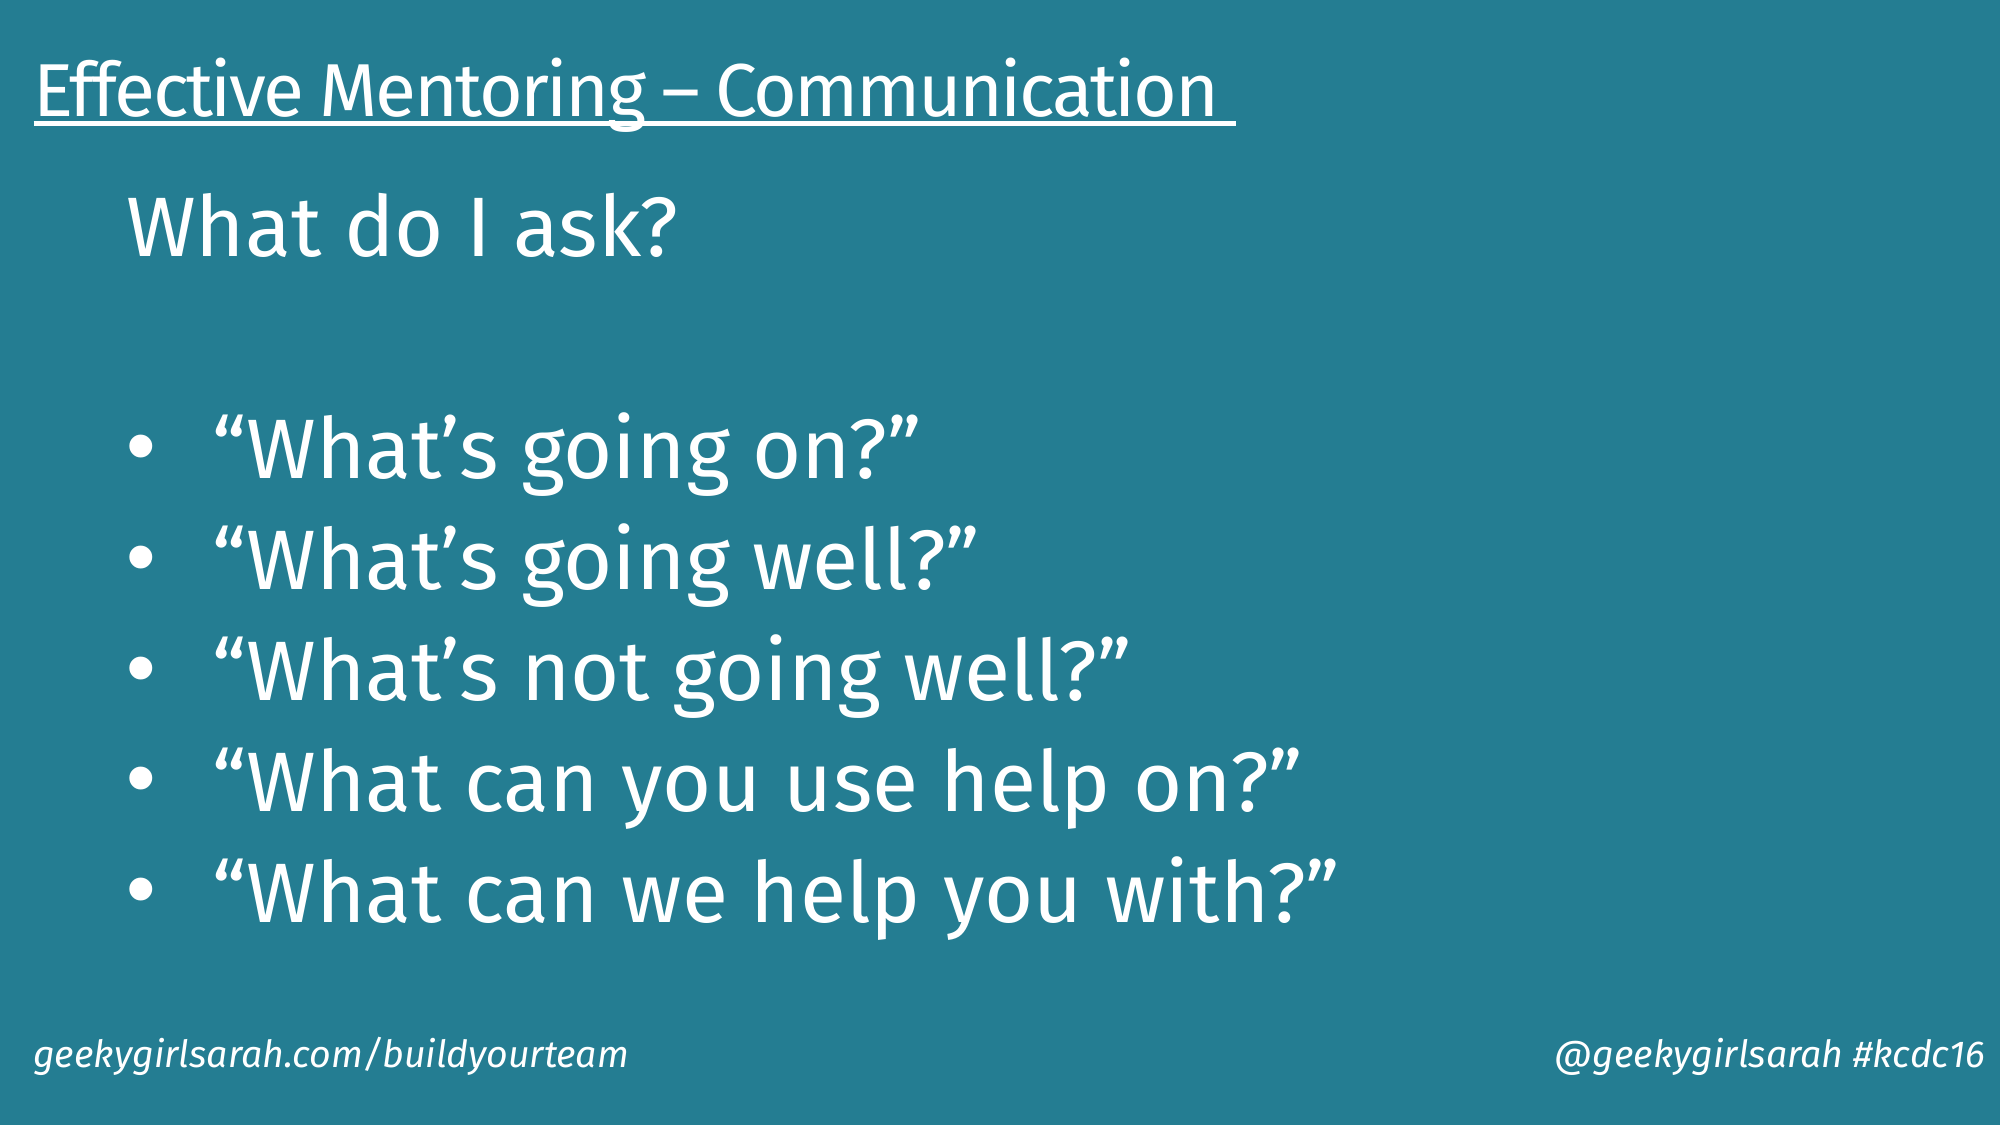

# Effective Mentoring – Communication
What do I ask?

“What’s going on?”
“What’s going well?”
“What’s not going well?”
“What can you use help on?”
“What can we help you with?”